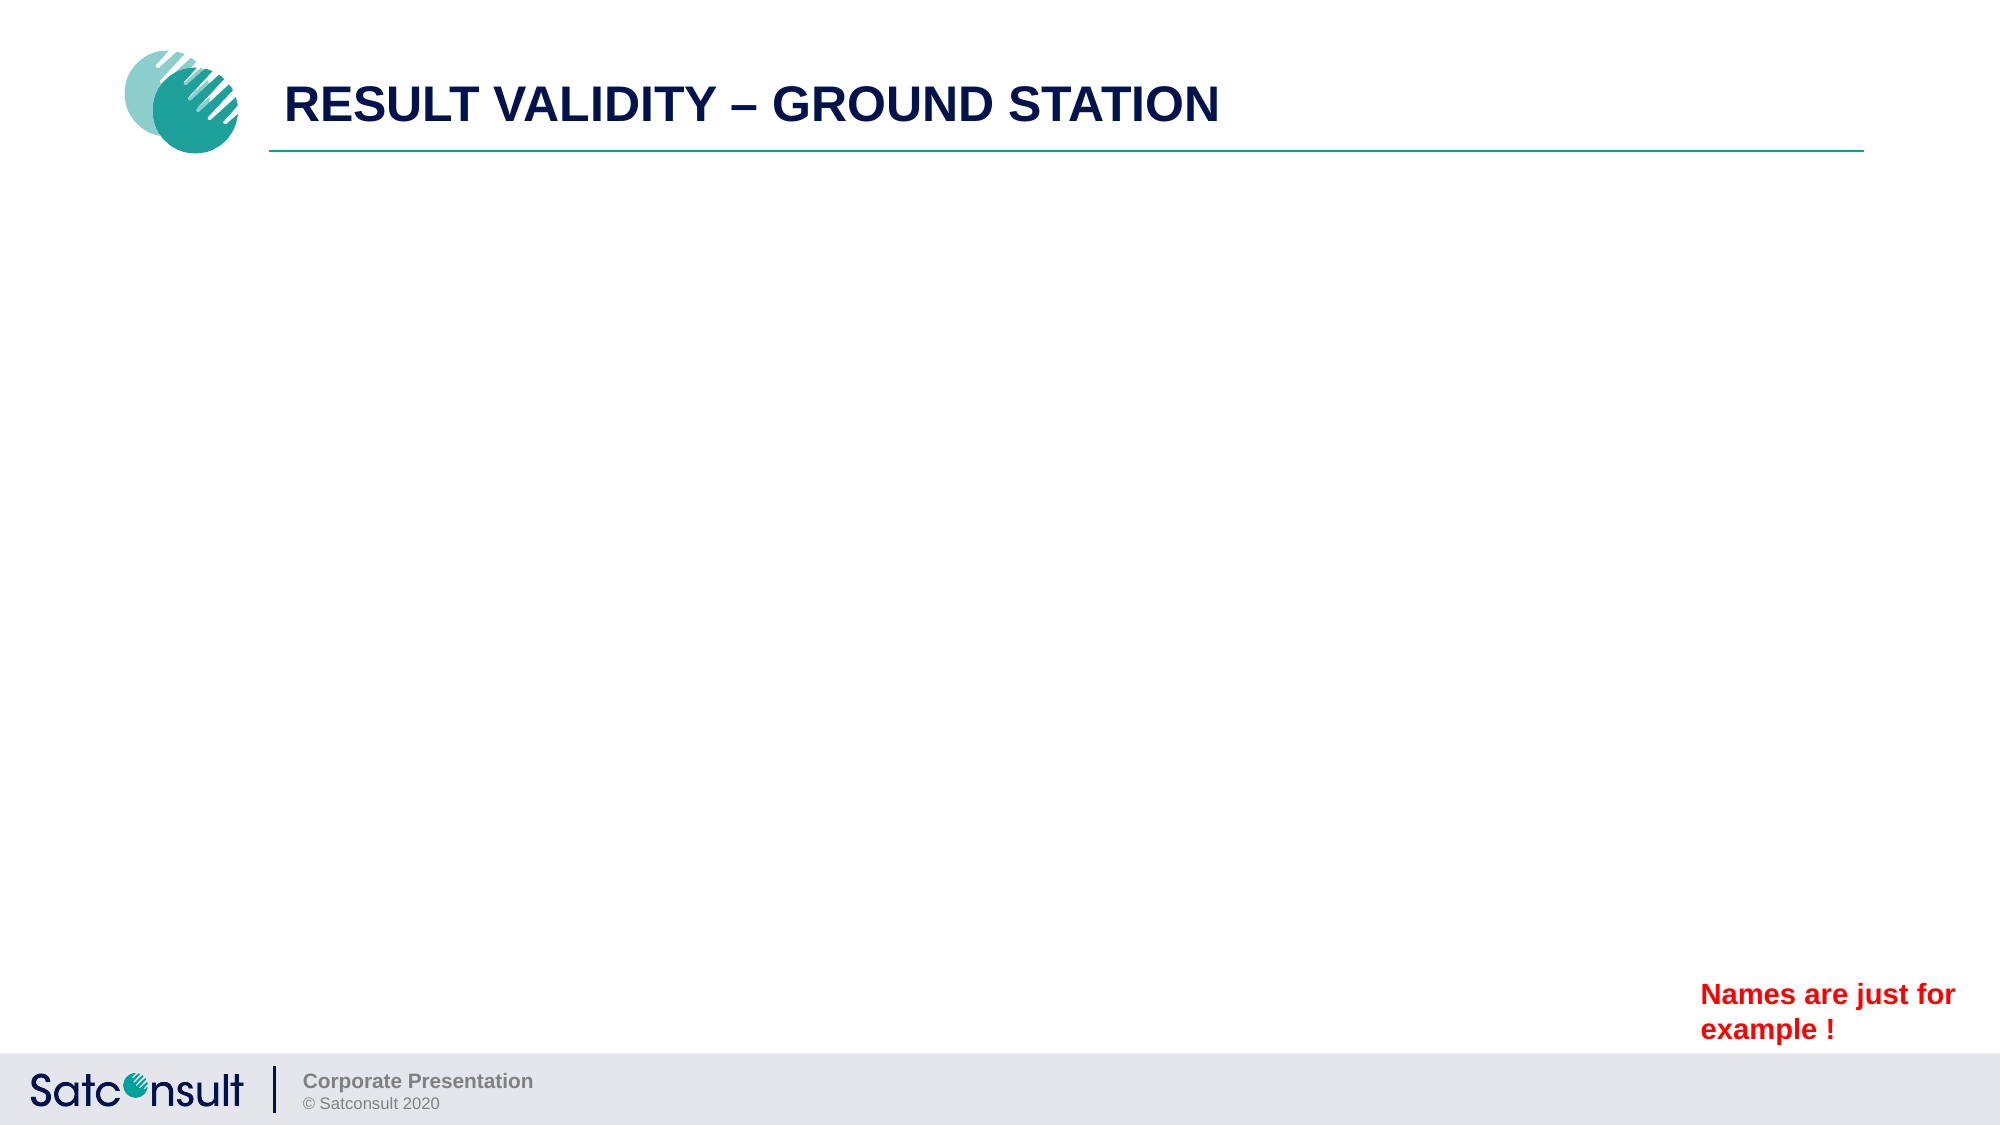

# Result validity – Ground Station
Names are just for example !